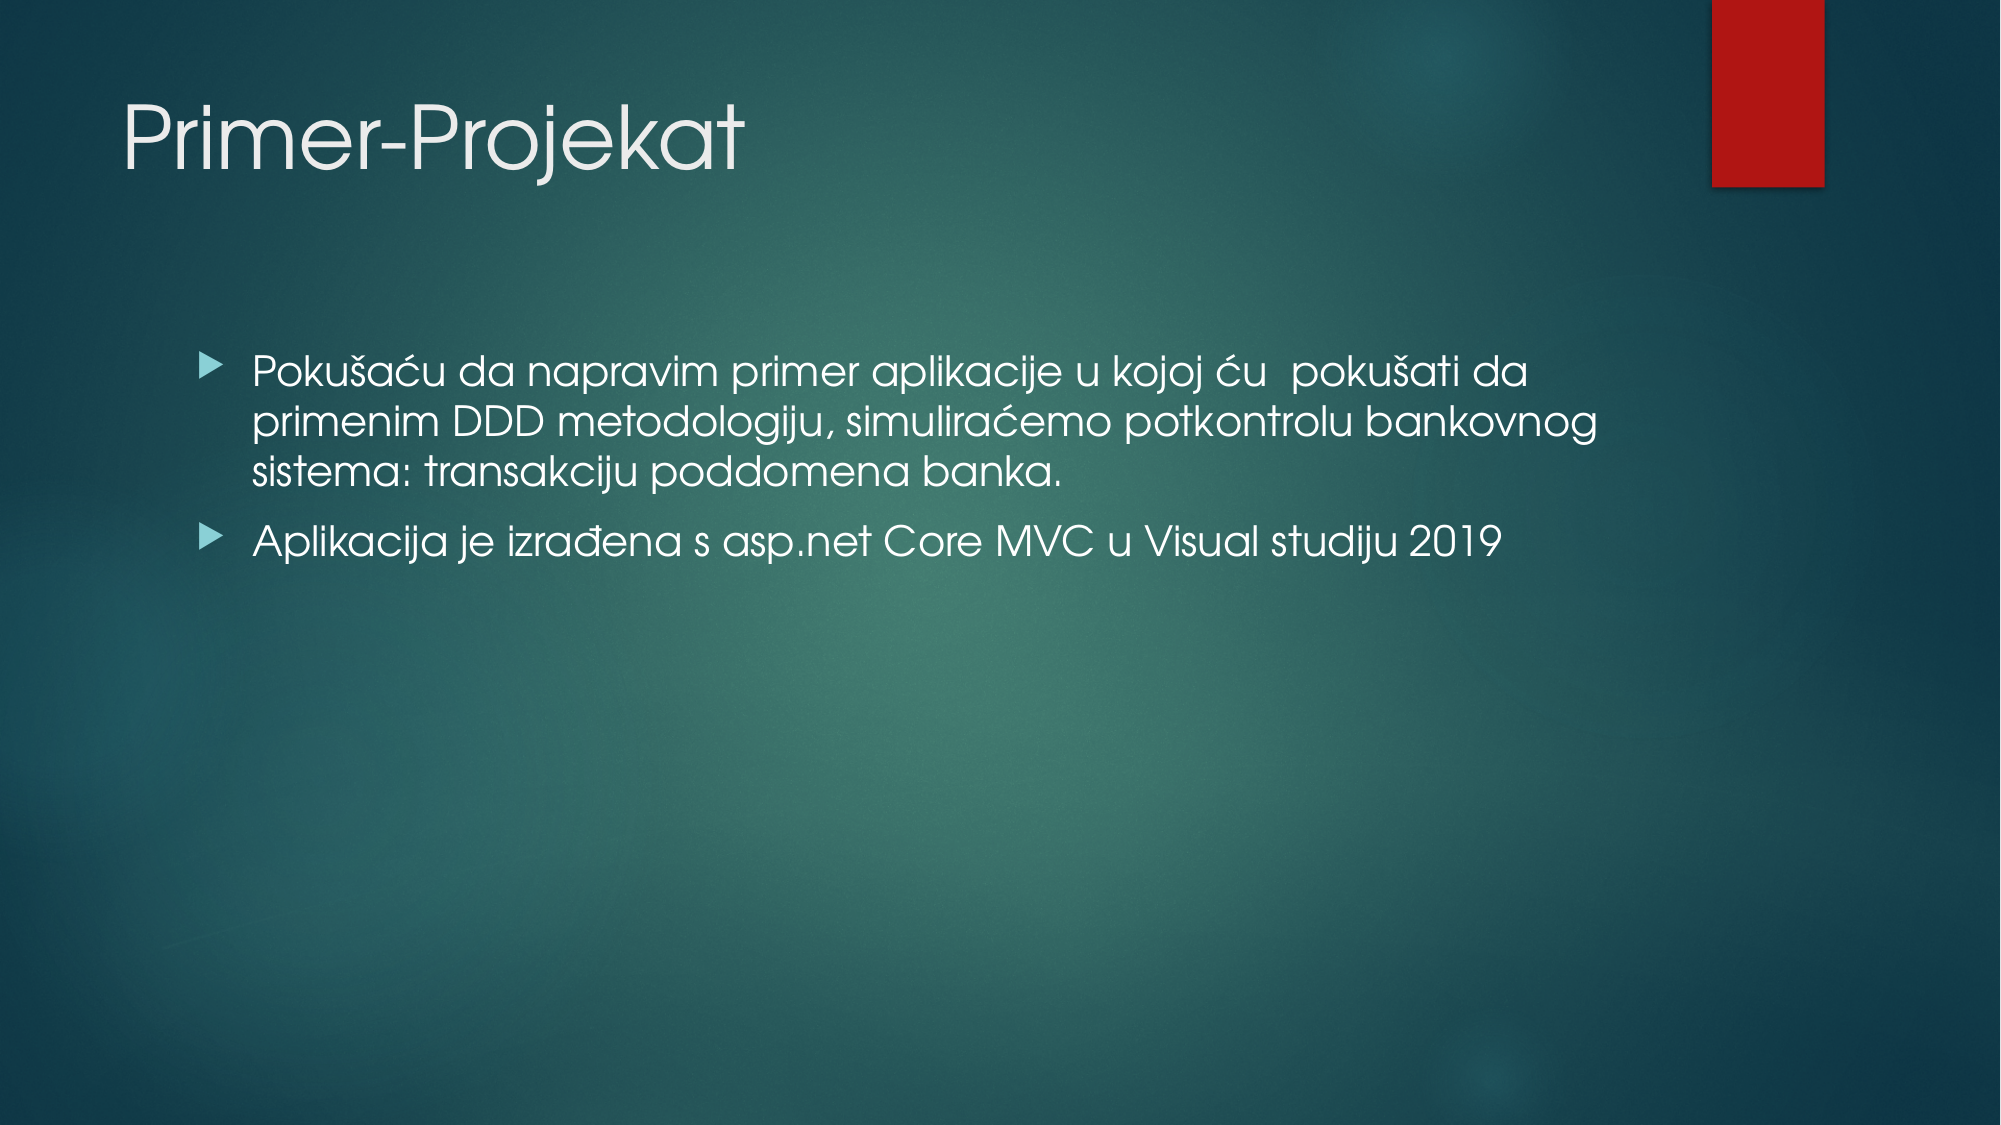

# Primer-Projekat
Pokušaću da napravim primer aplikacije u kojoj ću  pokušati da primenim DDD metodologiju, simuliraćemo potkontrolu bankovnog sistema: transakciju poddomena banka.
Aplikacija je izrađena s asp.net Core MVC u Visual studiju 2019